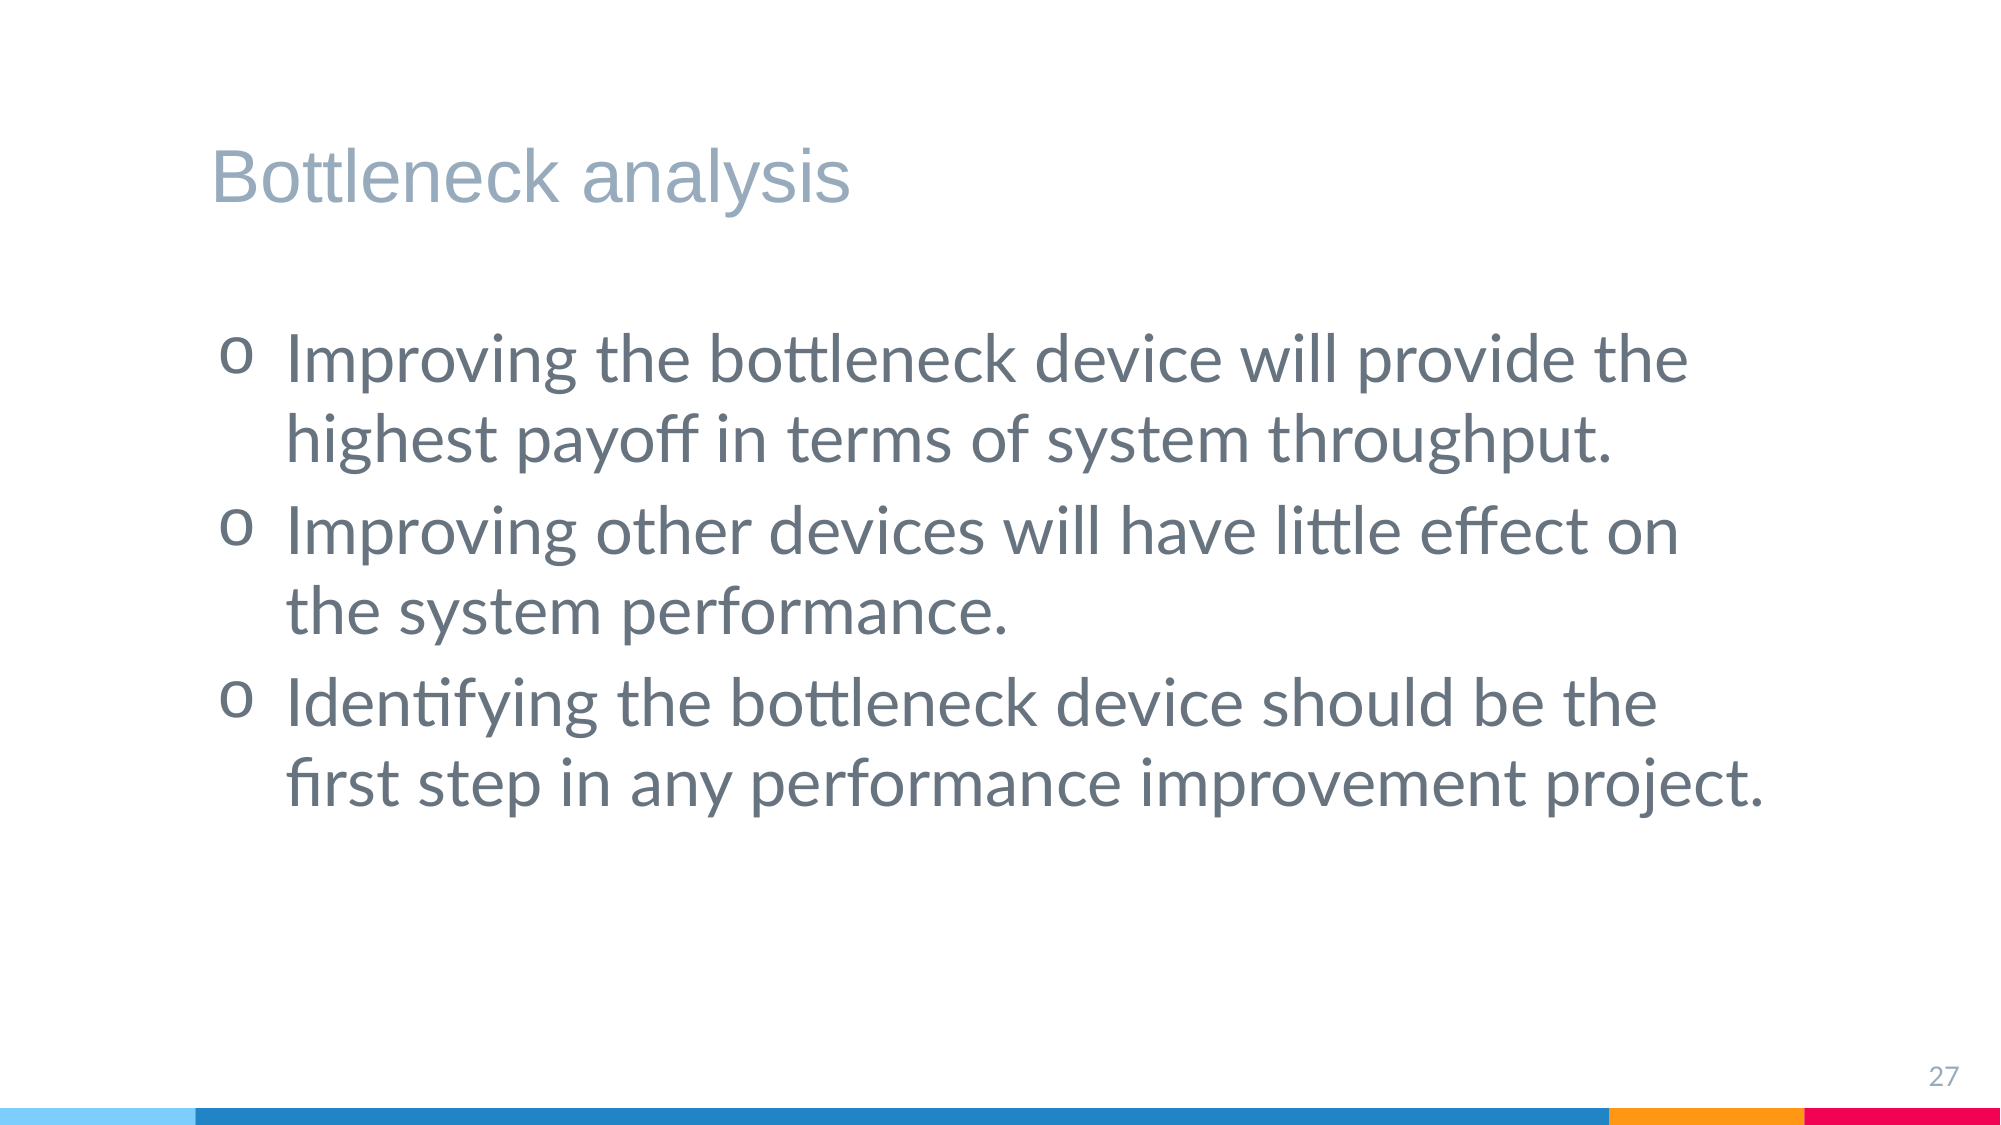

# Bottleneck analysis
Improving the bottleneck device will provide the highest payoff in terms of system throughput.
Improving other devices will have little effect on the system performance.
Identifying the bottleneck device should be the first step in any performance improvement project.

27